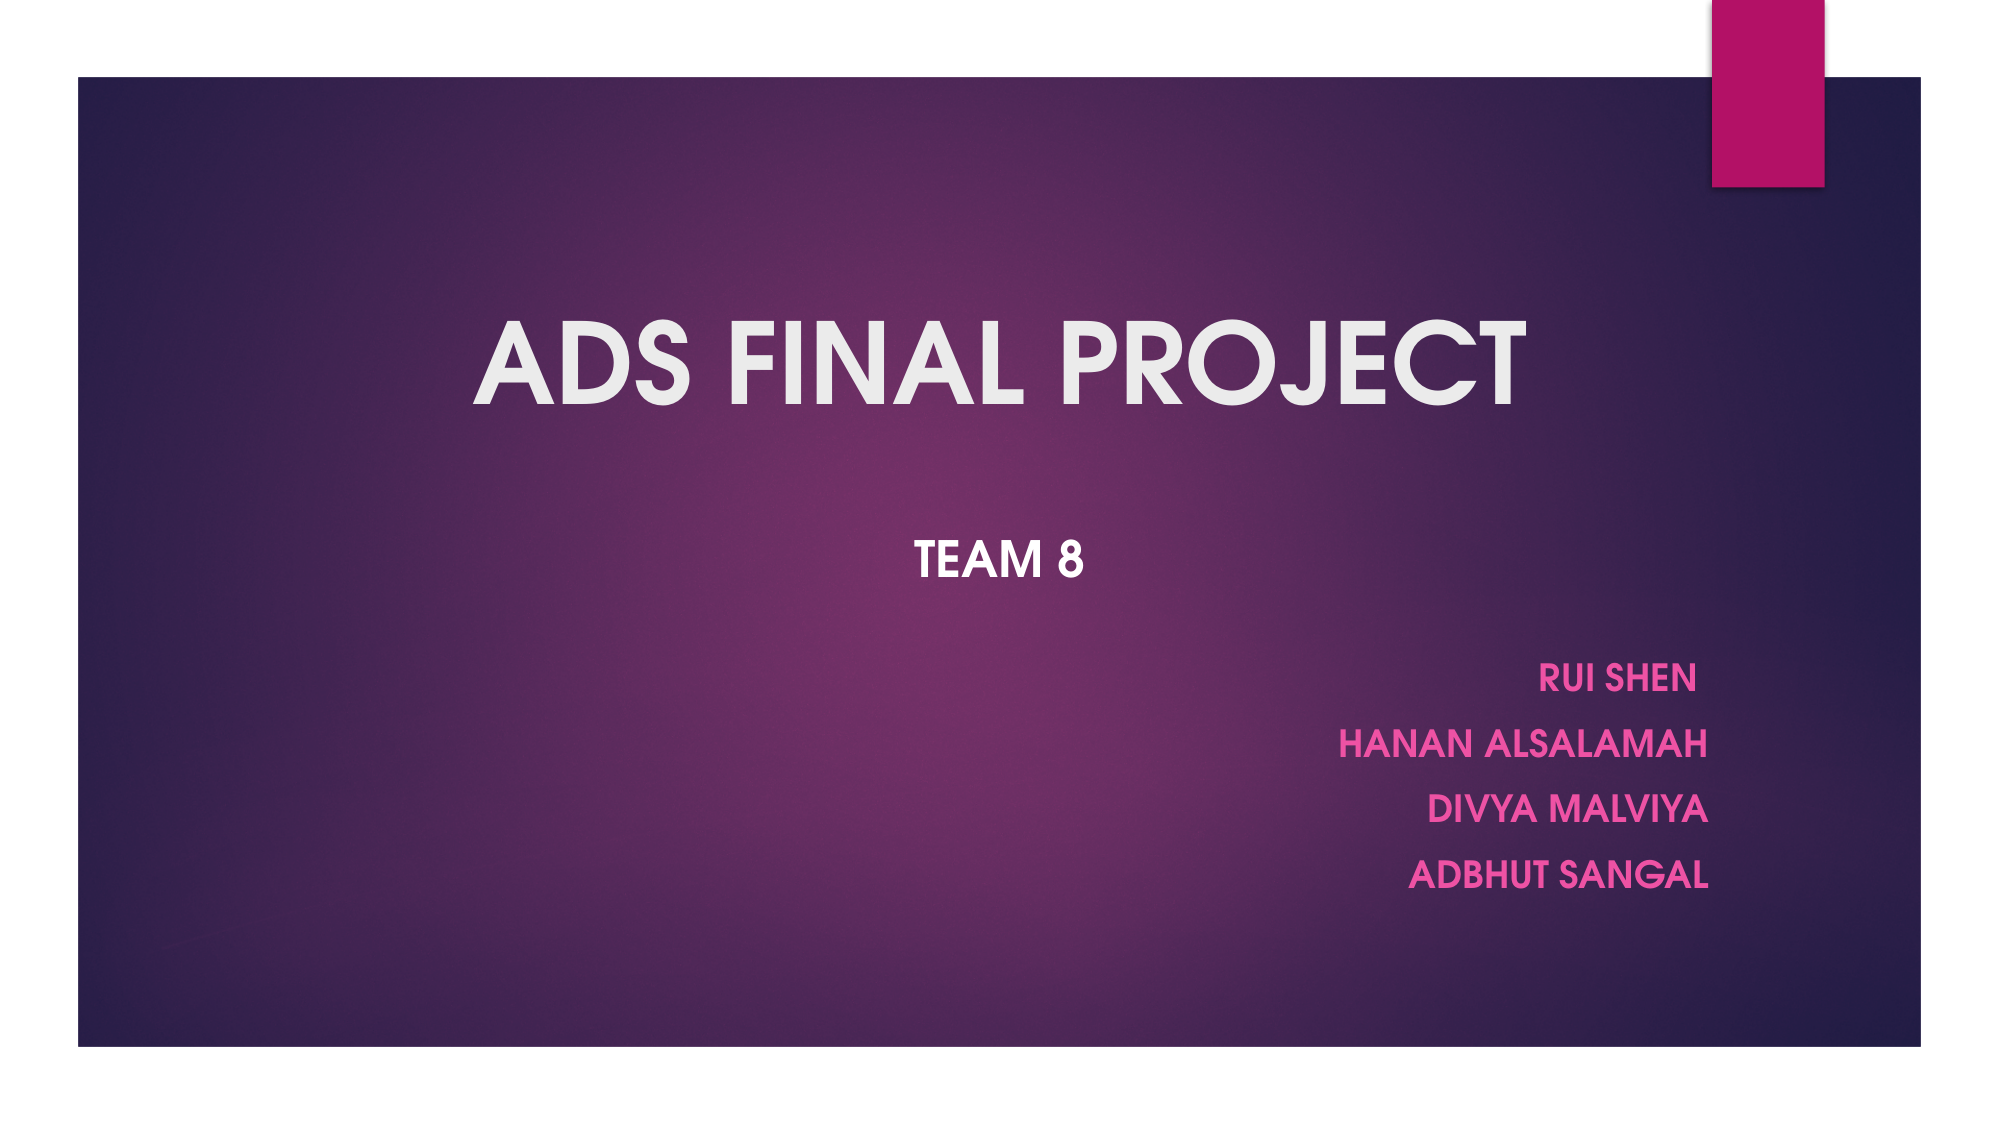

# ADS FINAL PROJECT
TEAM 8

RUI SHEN
HANAN ALSALAMAH
DIVYA MALVIYA
ADBHUT SANGAL